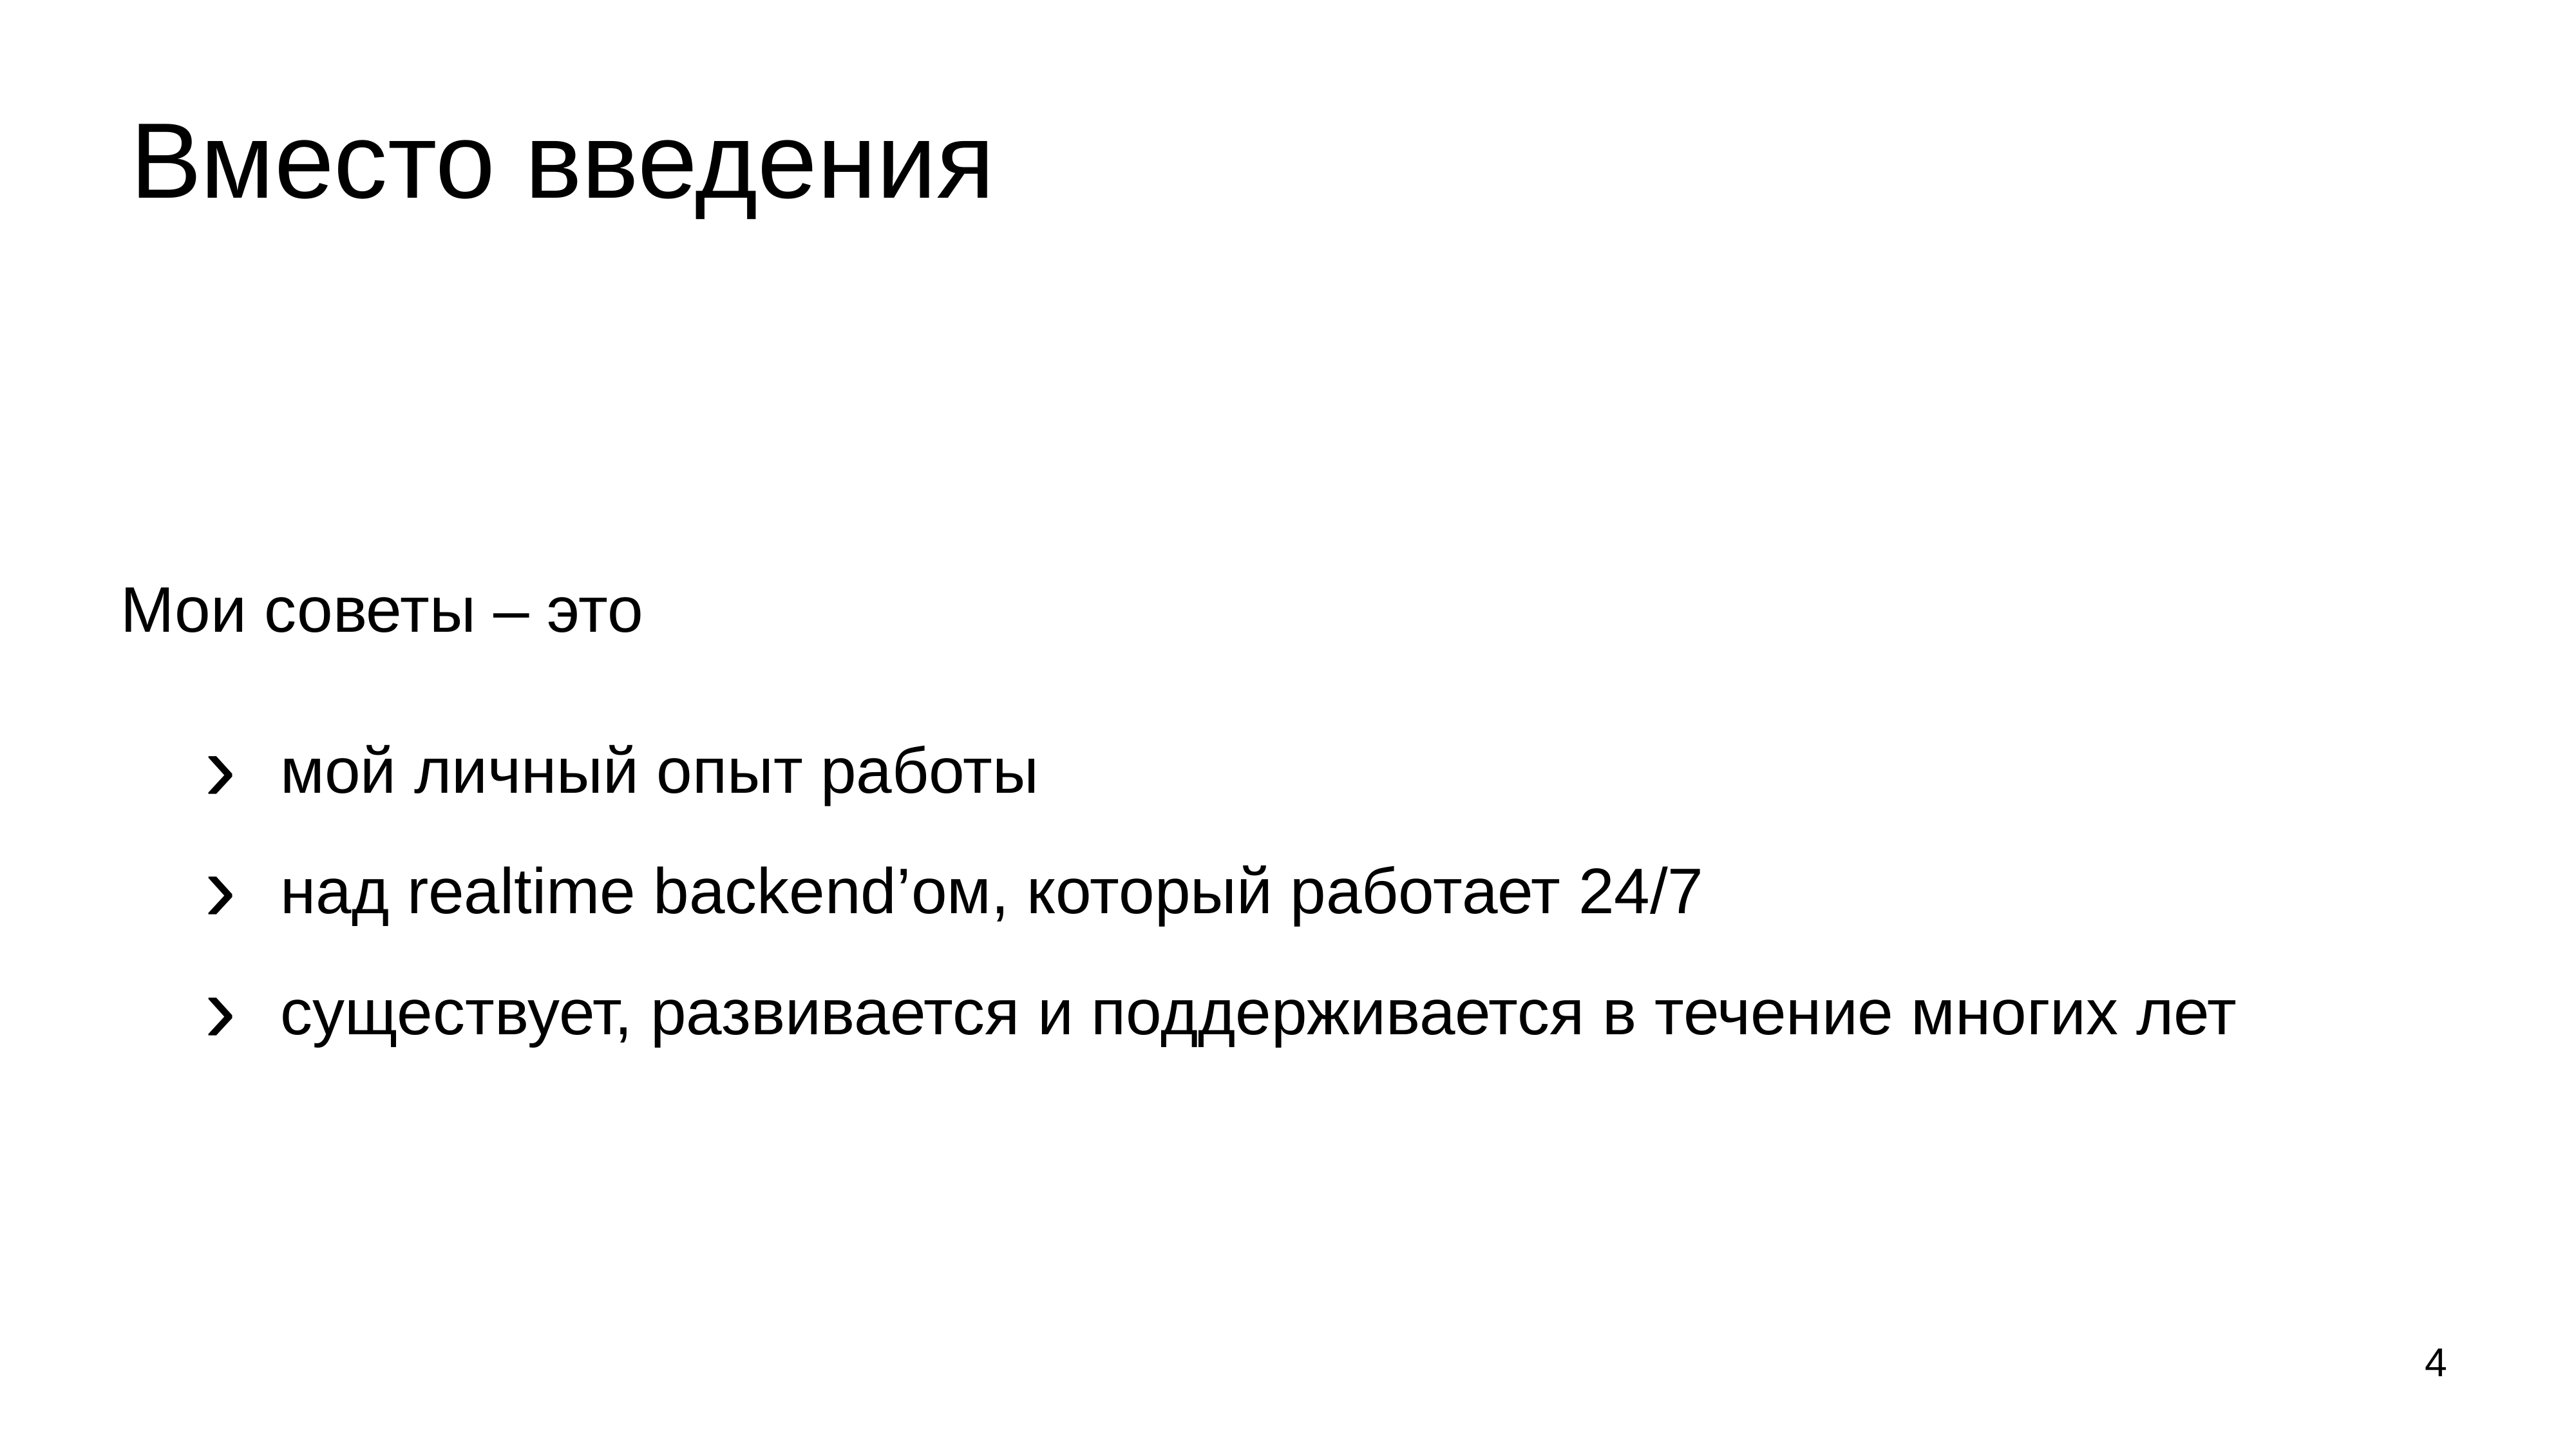

# Вместо введения
Мои советы – это
мой личный опыт работы
над realtime backend’ом, который работает 24/7
существует, развивается и поддерживается в течение многих лет

4